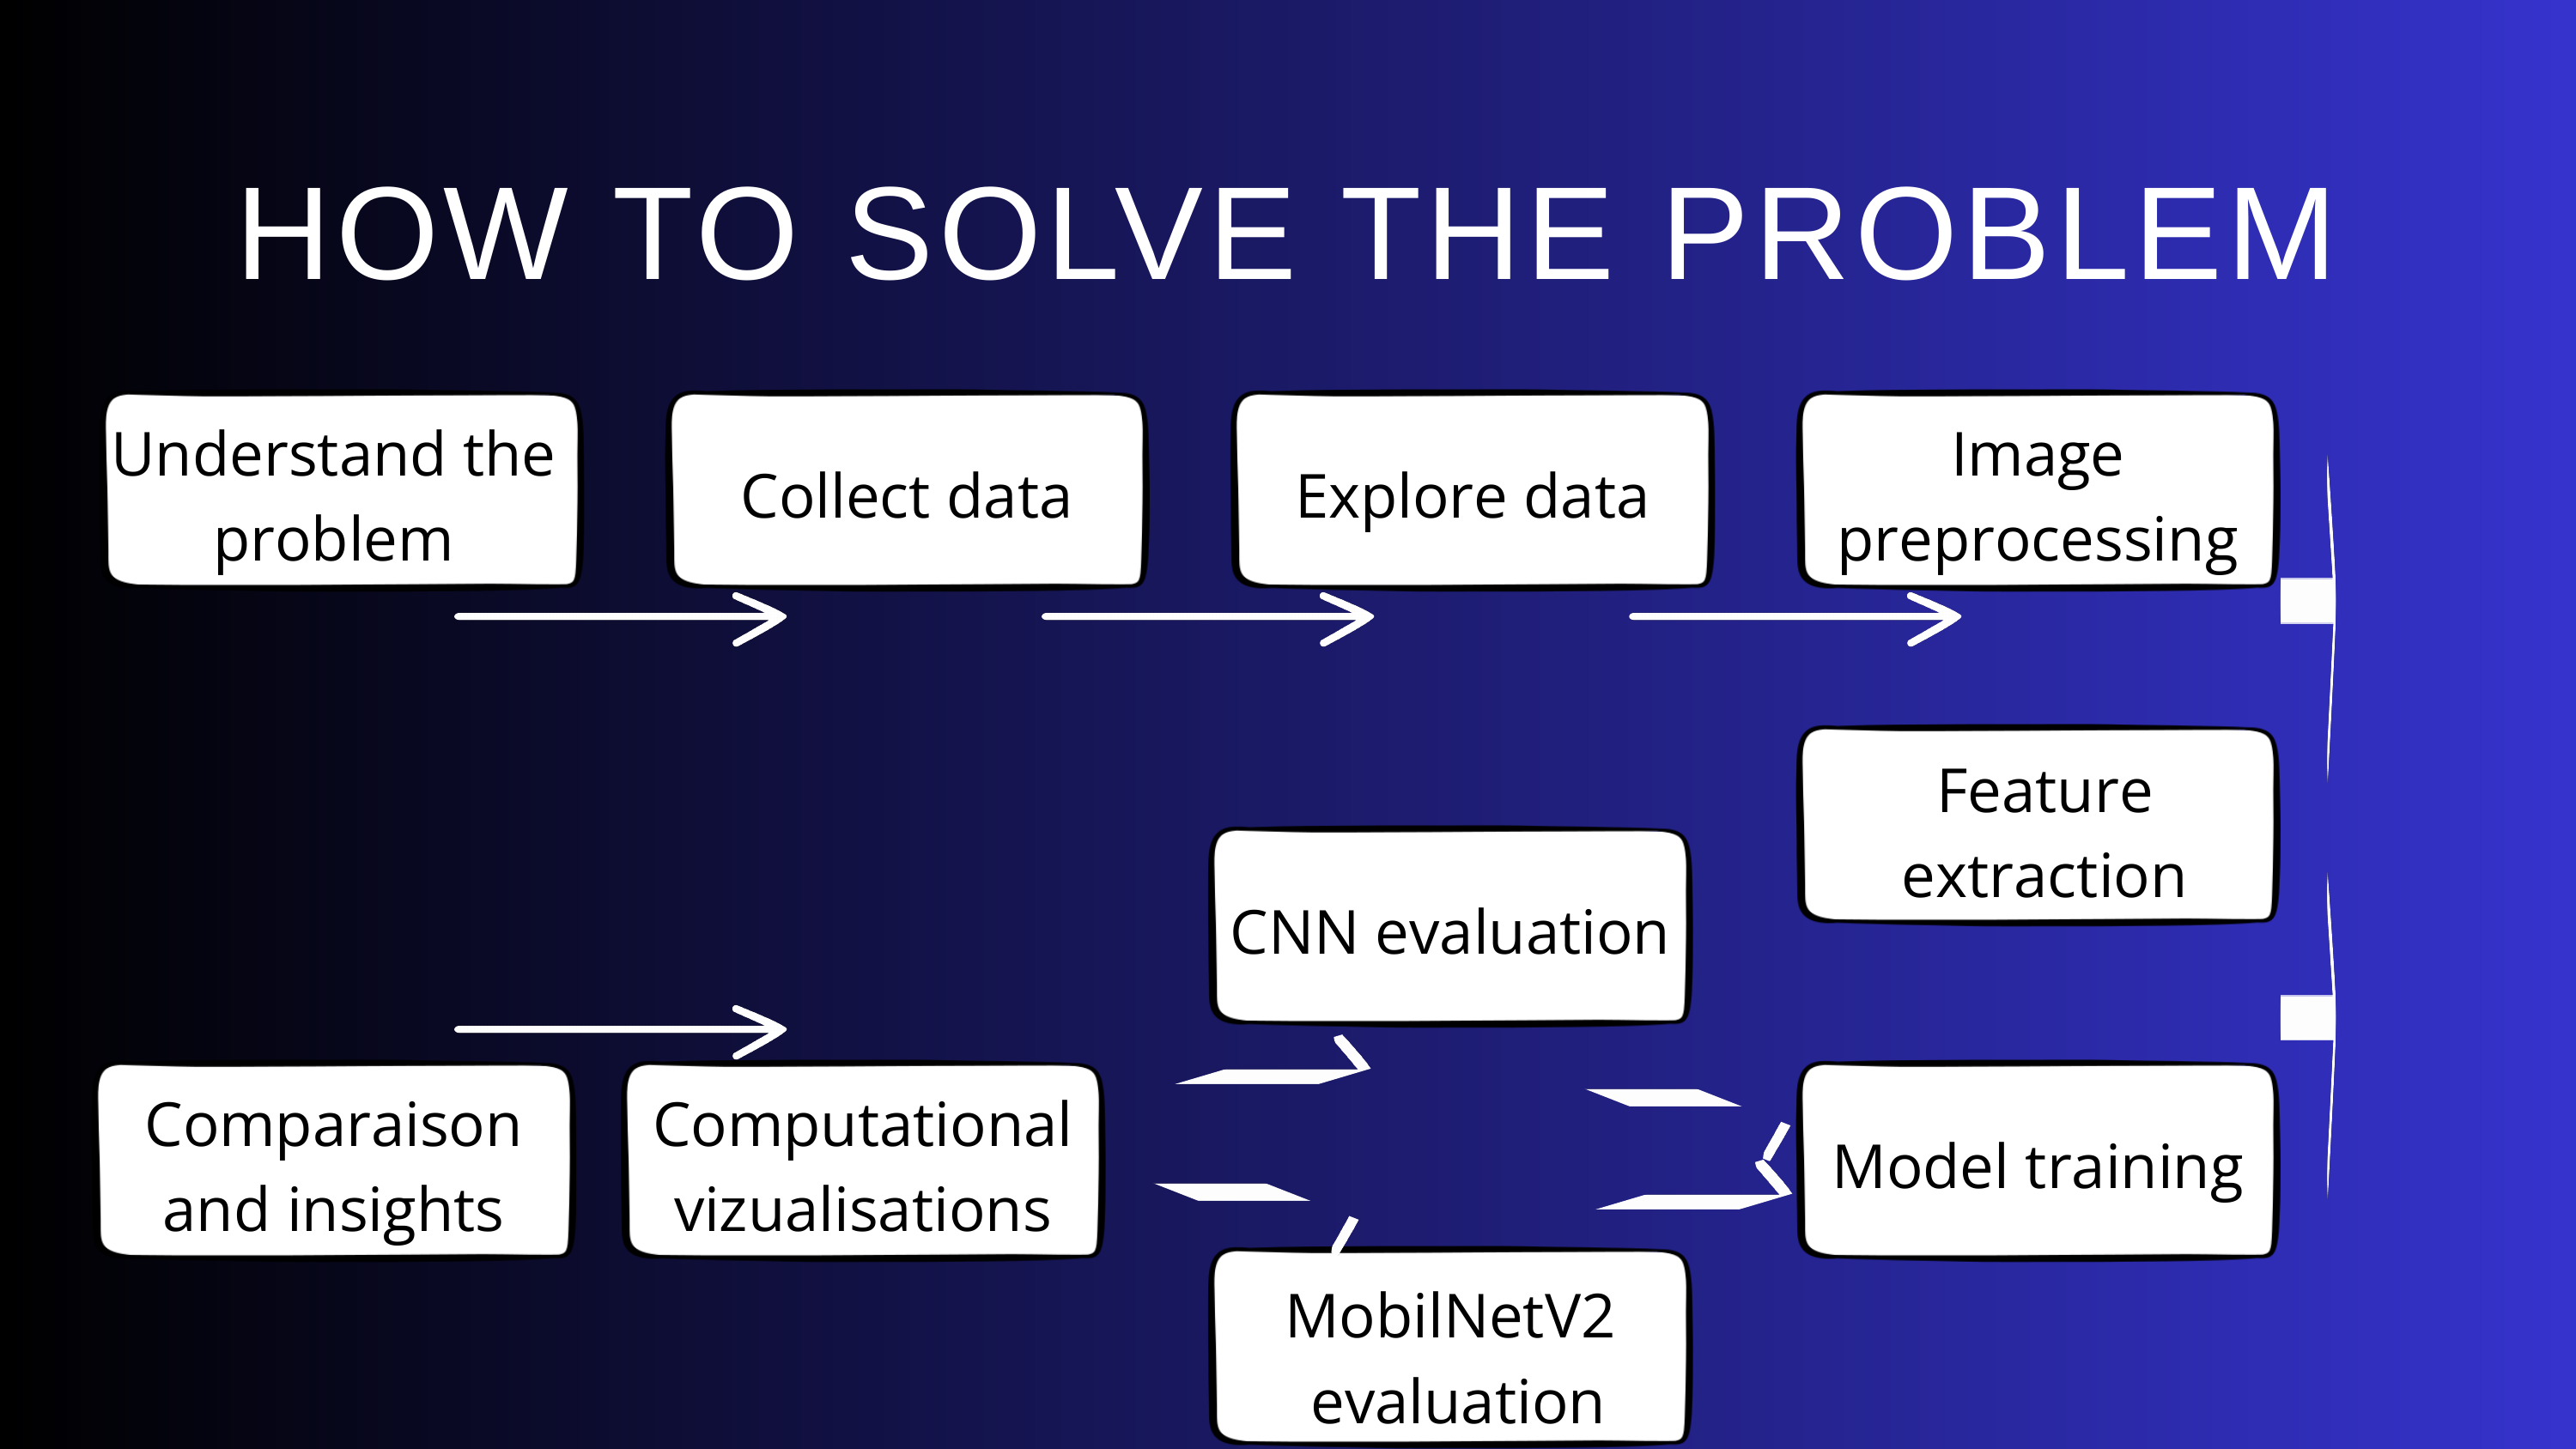

HOW TO SOLVE THE PROBLEM

Understand the problem
Image preprocessing
Collect data
Explore data

Feature extraction

CNN evaluation

Comparaison and insights
Computational vizualisations

Model training

MobilNetV2
 evaluation